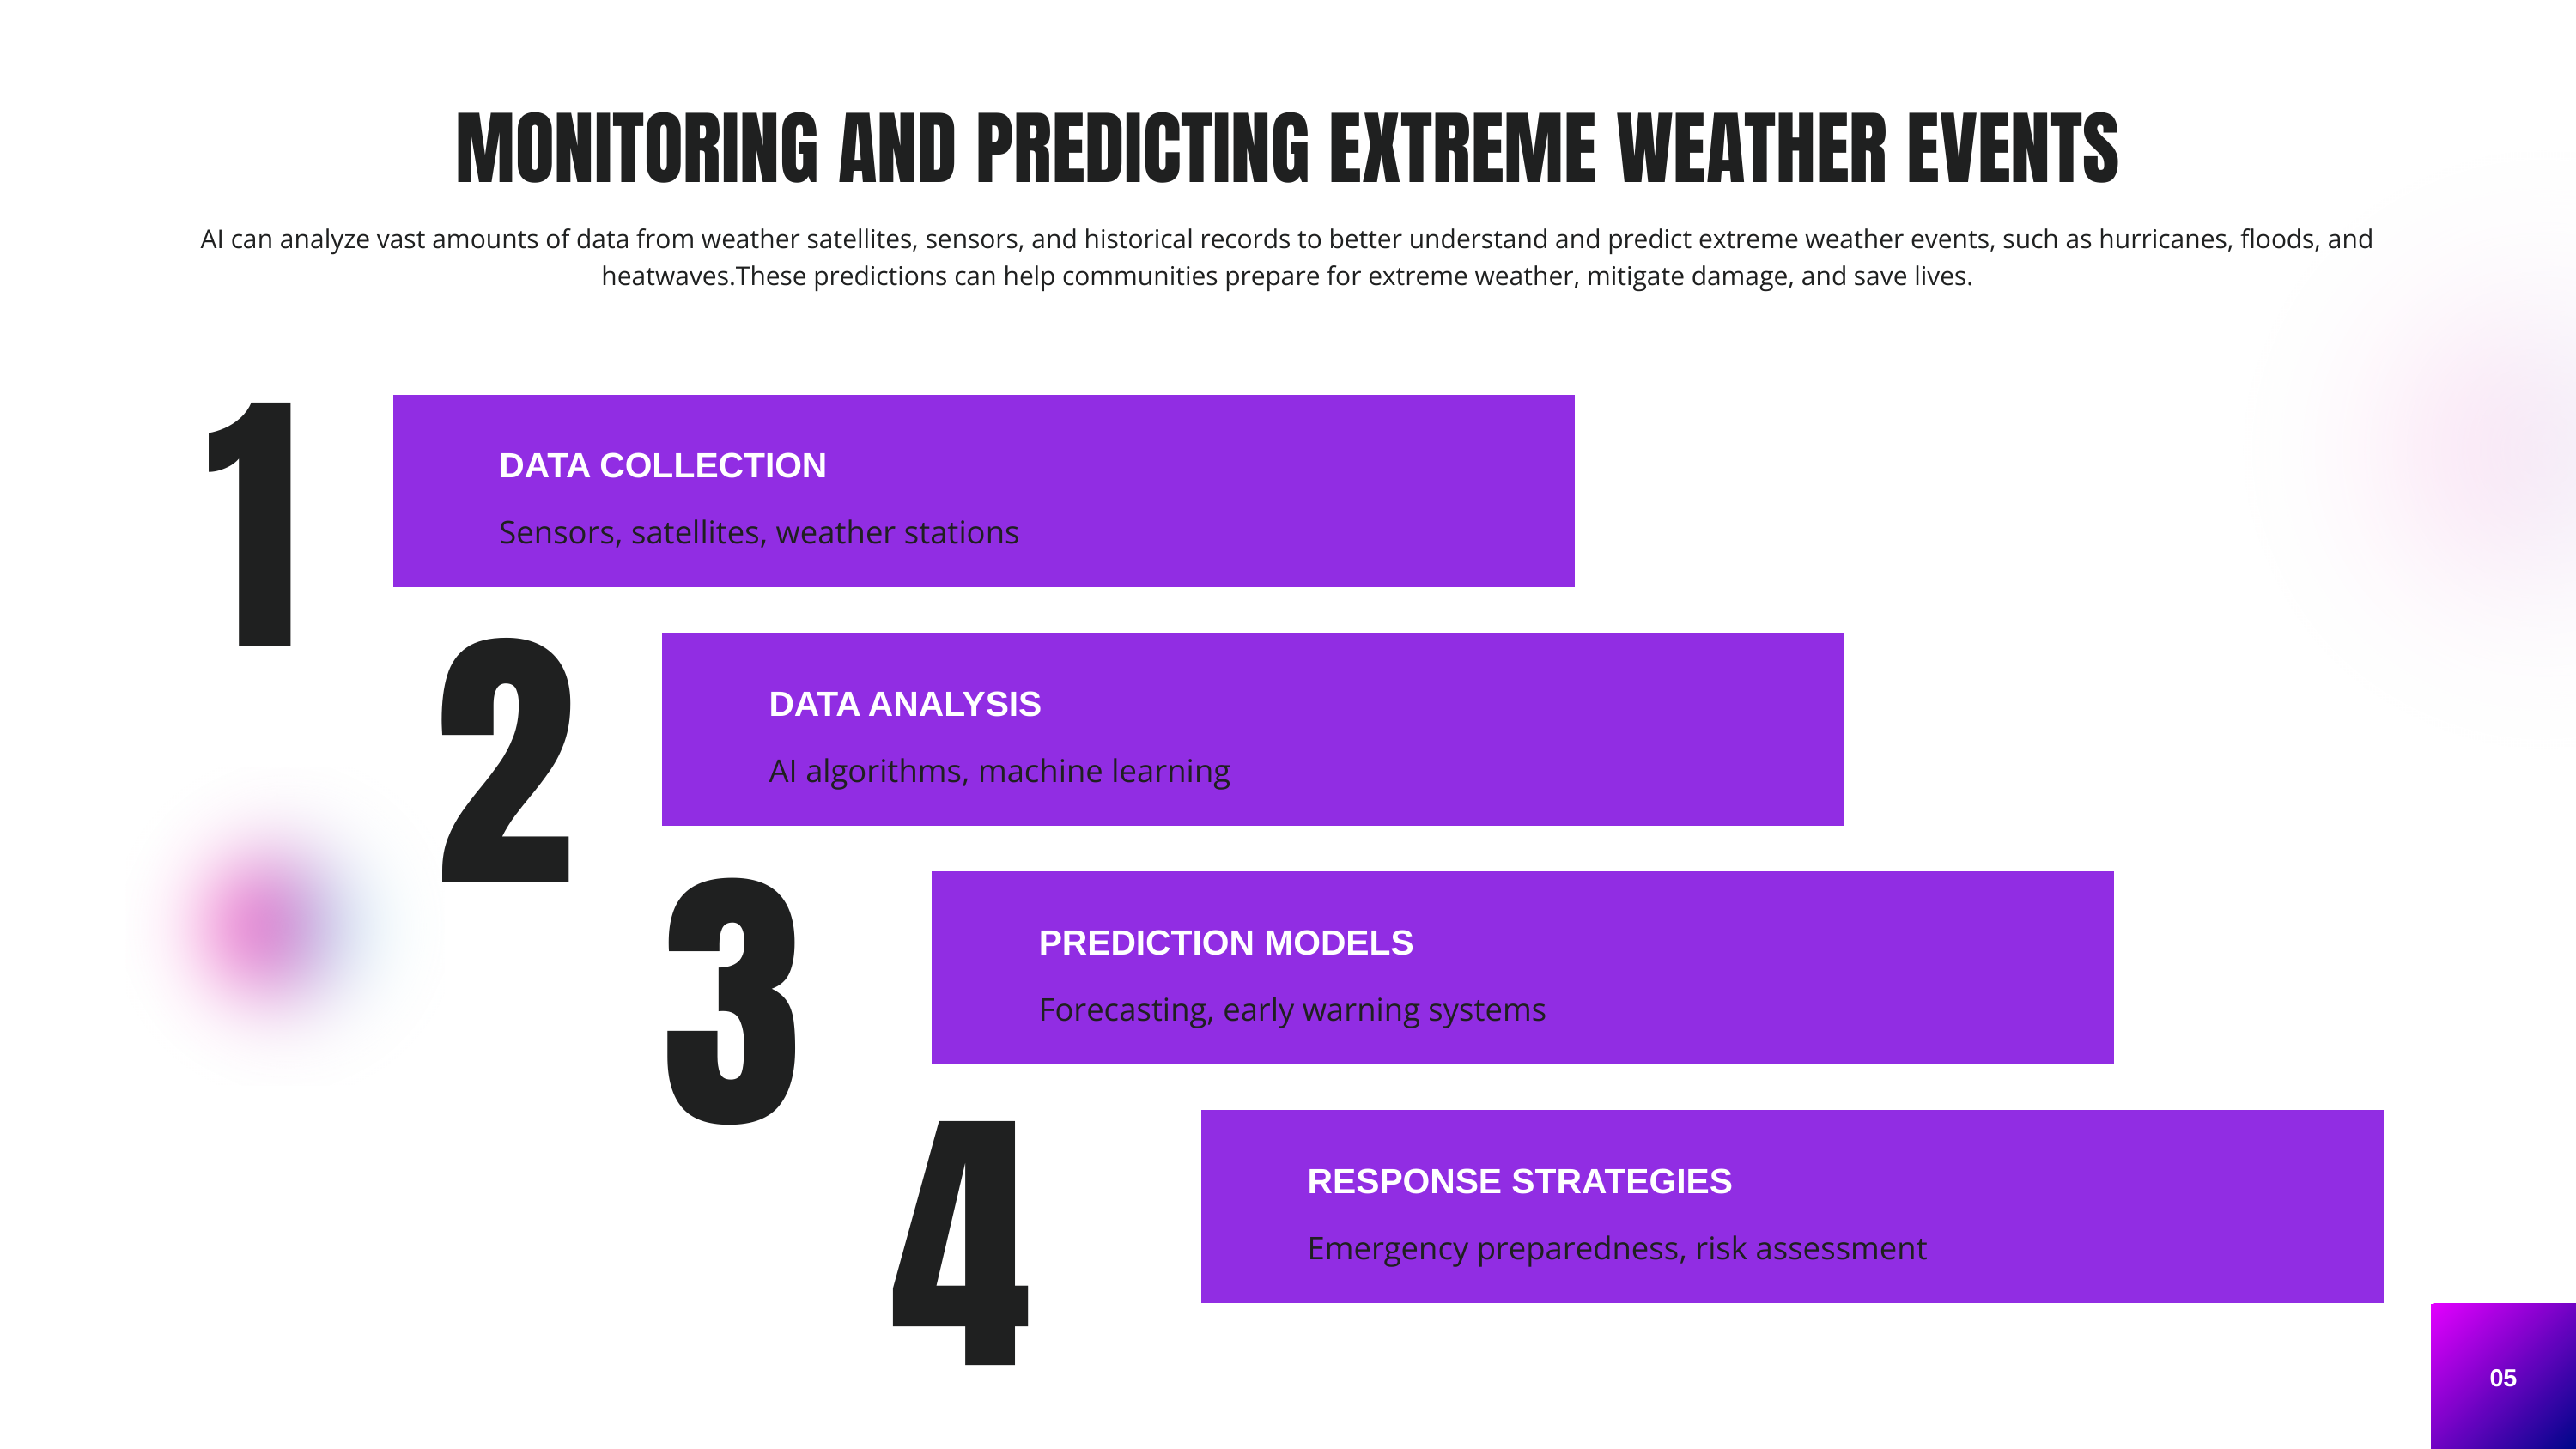

MONITORING AND PREDICTING EXTREME WEATHER EVENTS

AI can analyze vast amounts of data from weather satellites, sensors, and historical records to better understand and predict extreme weather events, such as hurricanes, floods, and heatwaves.These predictions can help communities prepare for extreme weather, mitigate damage, and save lives.
1

DATA COLLECTION
Sensors, satellites, weather stations
2

DATA ANALYSIS
AI algorithms, machine learning

3

PREDICTION MODELS
Forecasting, early warning systems
4

RESPONSE STRATEGIES
Emergency preparedness, risk assessment

05